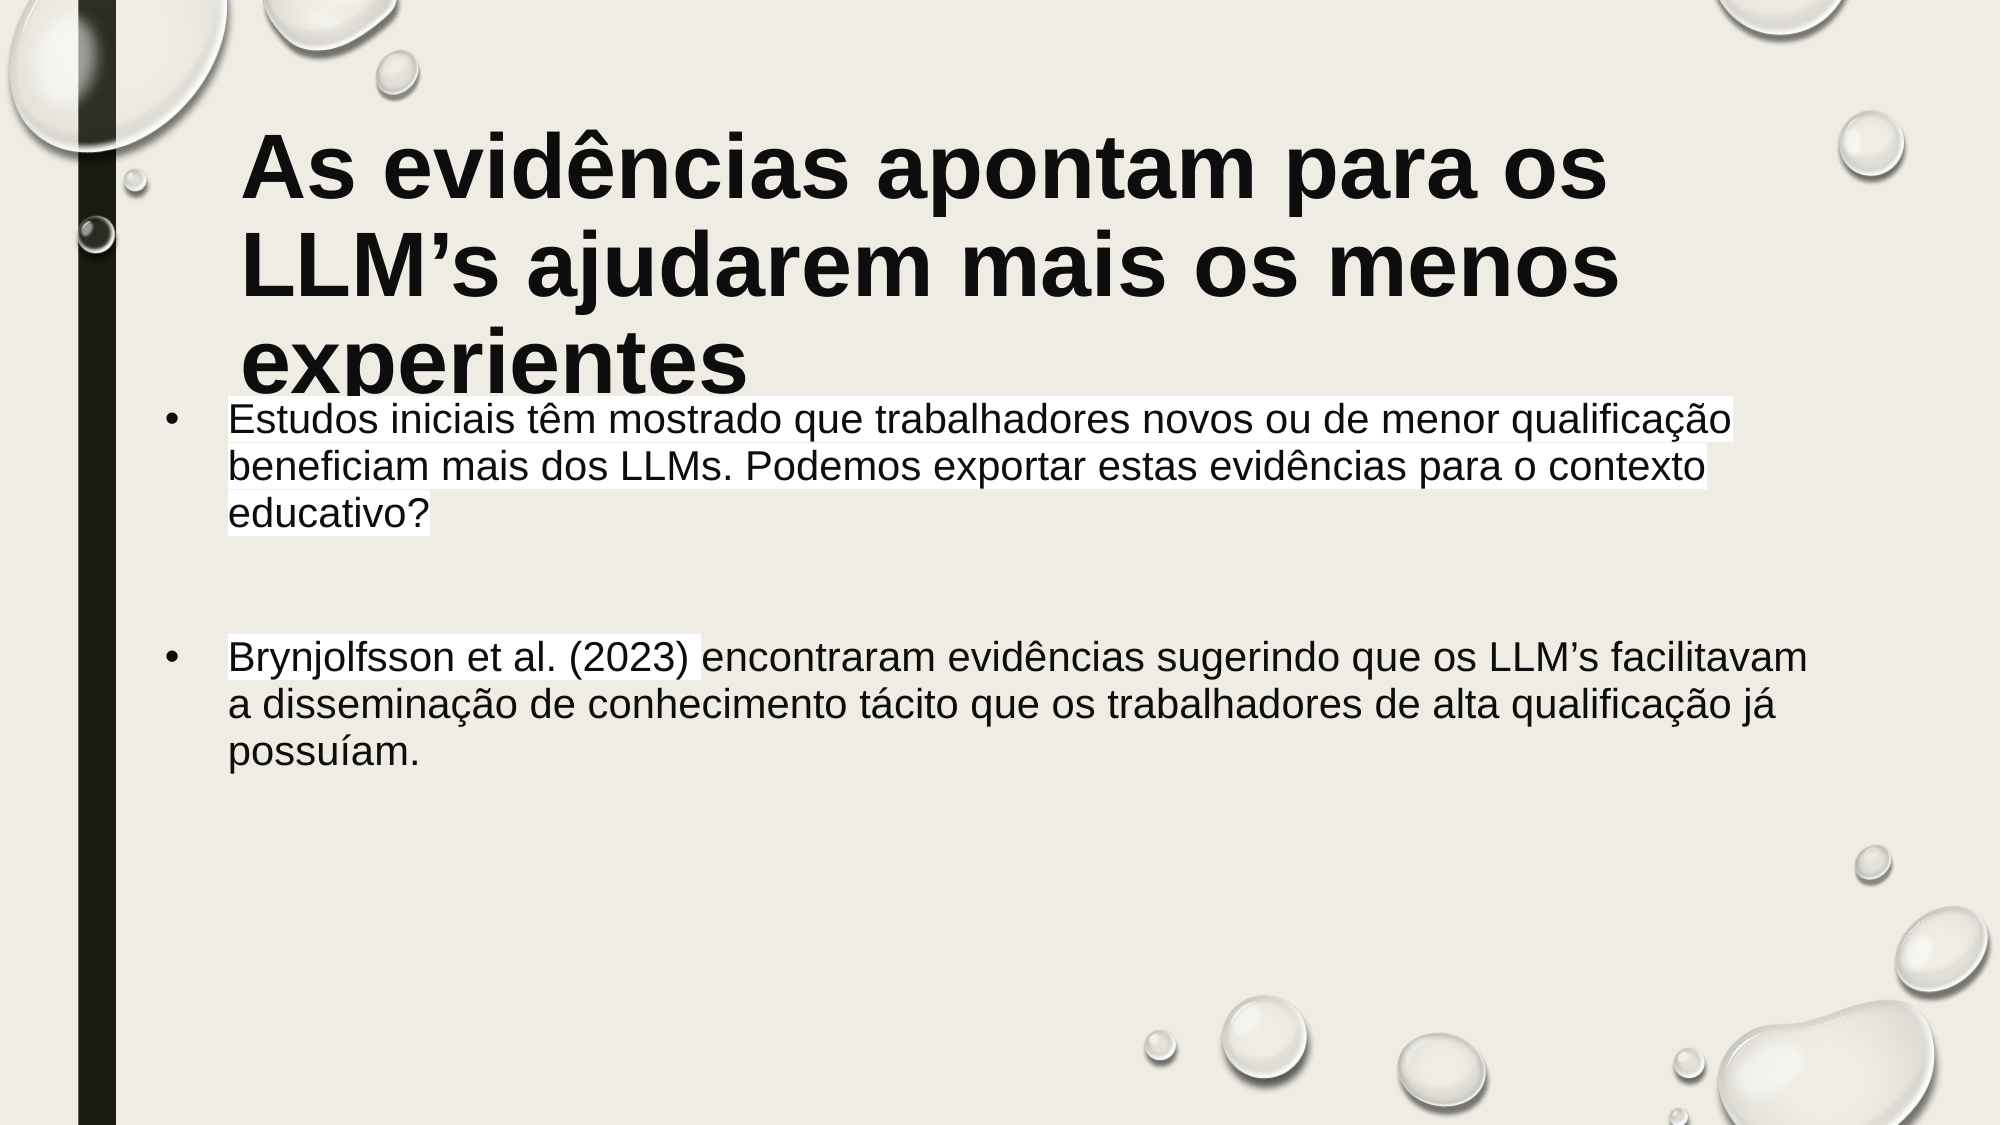

# As evidências apontam para os LLM’s ajudarem mais os menos experientes
Estudos iniciais têm mostrado que trabalhadores novos ou de menor qualificação beneficiam mais dos LLMs. Podemos exportar estas evidências para o contexto educativo?

Brynjolfsson et al. (2023) encontraram evidências sugerindo que os LLM’s facilitavam a disseminação de conhecimento tácito que os trabalhadores de alta qualificação já possuíam.